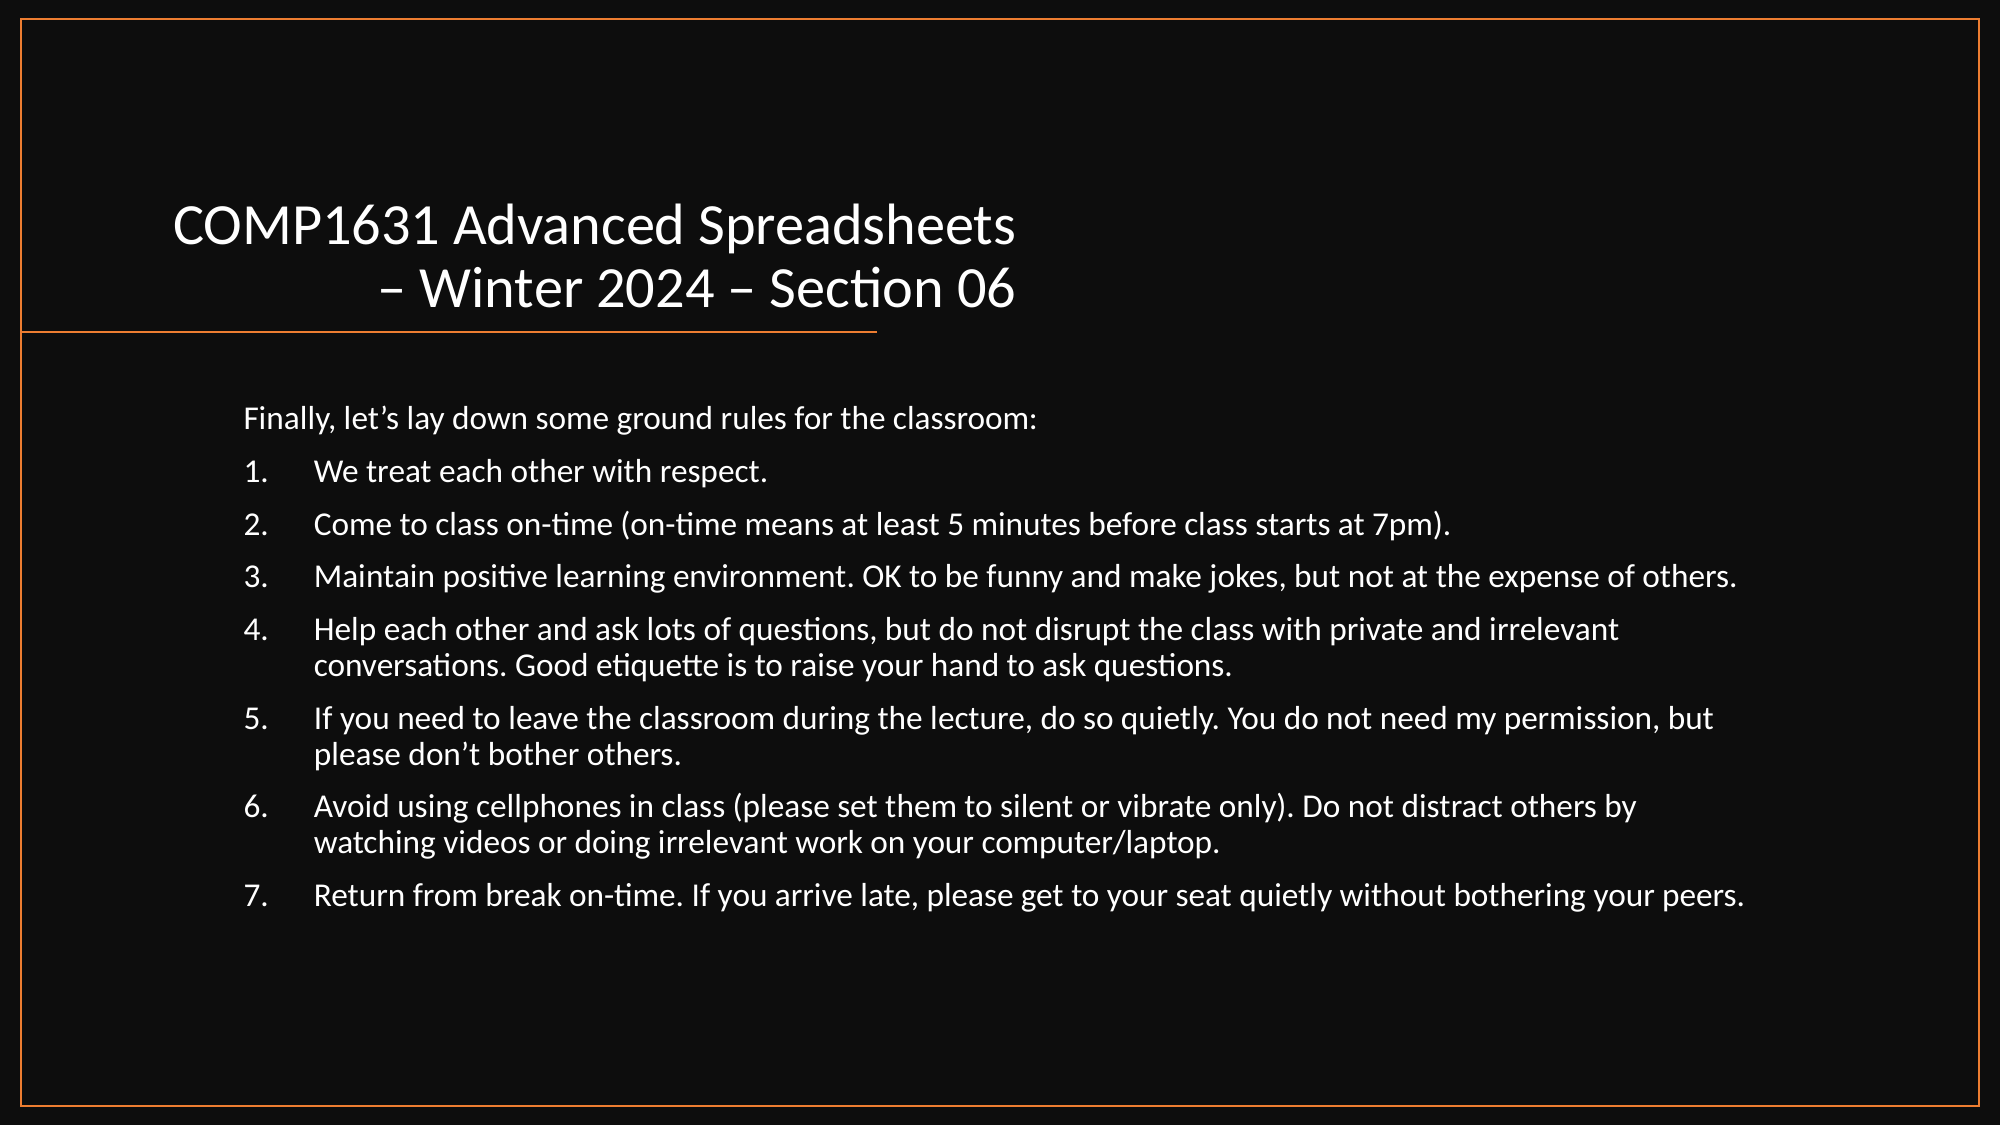

# COMP1631 Advanced Spreadsheets – Winter 2024 – Section 06
Finally, let’s lay down some ground rules for the classroom:
We treat each other with respect.
Come to class on-time (on-time means at least 5 minutes before class starts at 7pm).
Maintain positive learning environment. OK to be funny and make jokes, but not at the expense of others.
Help each other and ask lots of questions, but do not disrupt the class with private and irrelevant conversations. Good etiquette is to raise your hand to ask questions.
If you need to leave the classroom during the lecture, do so quietly. You do not need my permission, but please don’t bother others.
Avoid using cellphones in class (please set them to silent or vibrate only). Do not distract others by watching videos or doing irrelevant work on your computer/laptop.
Return from break on-time. If you arrive late, please get to your seat quietly without bothering your peers.